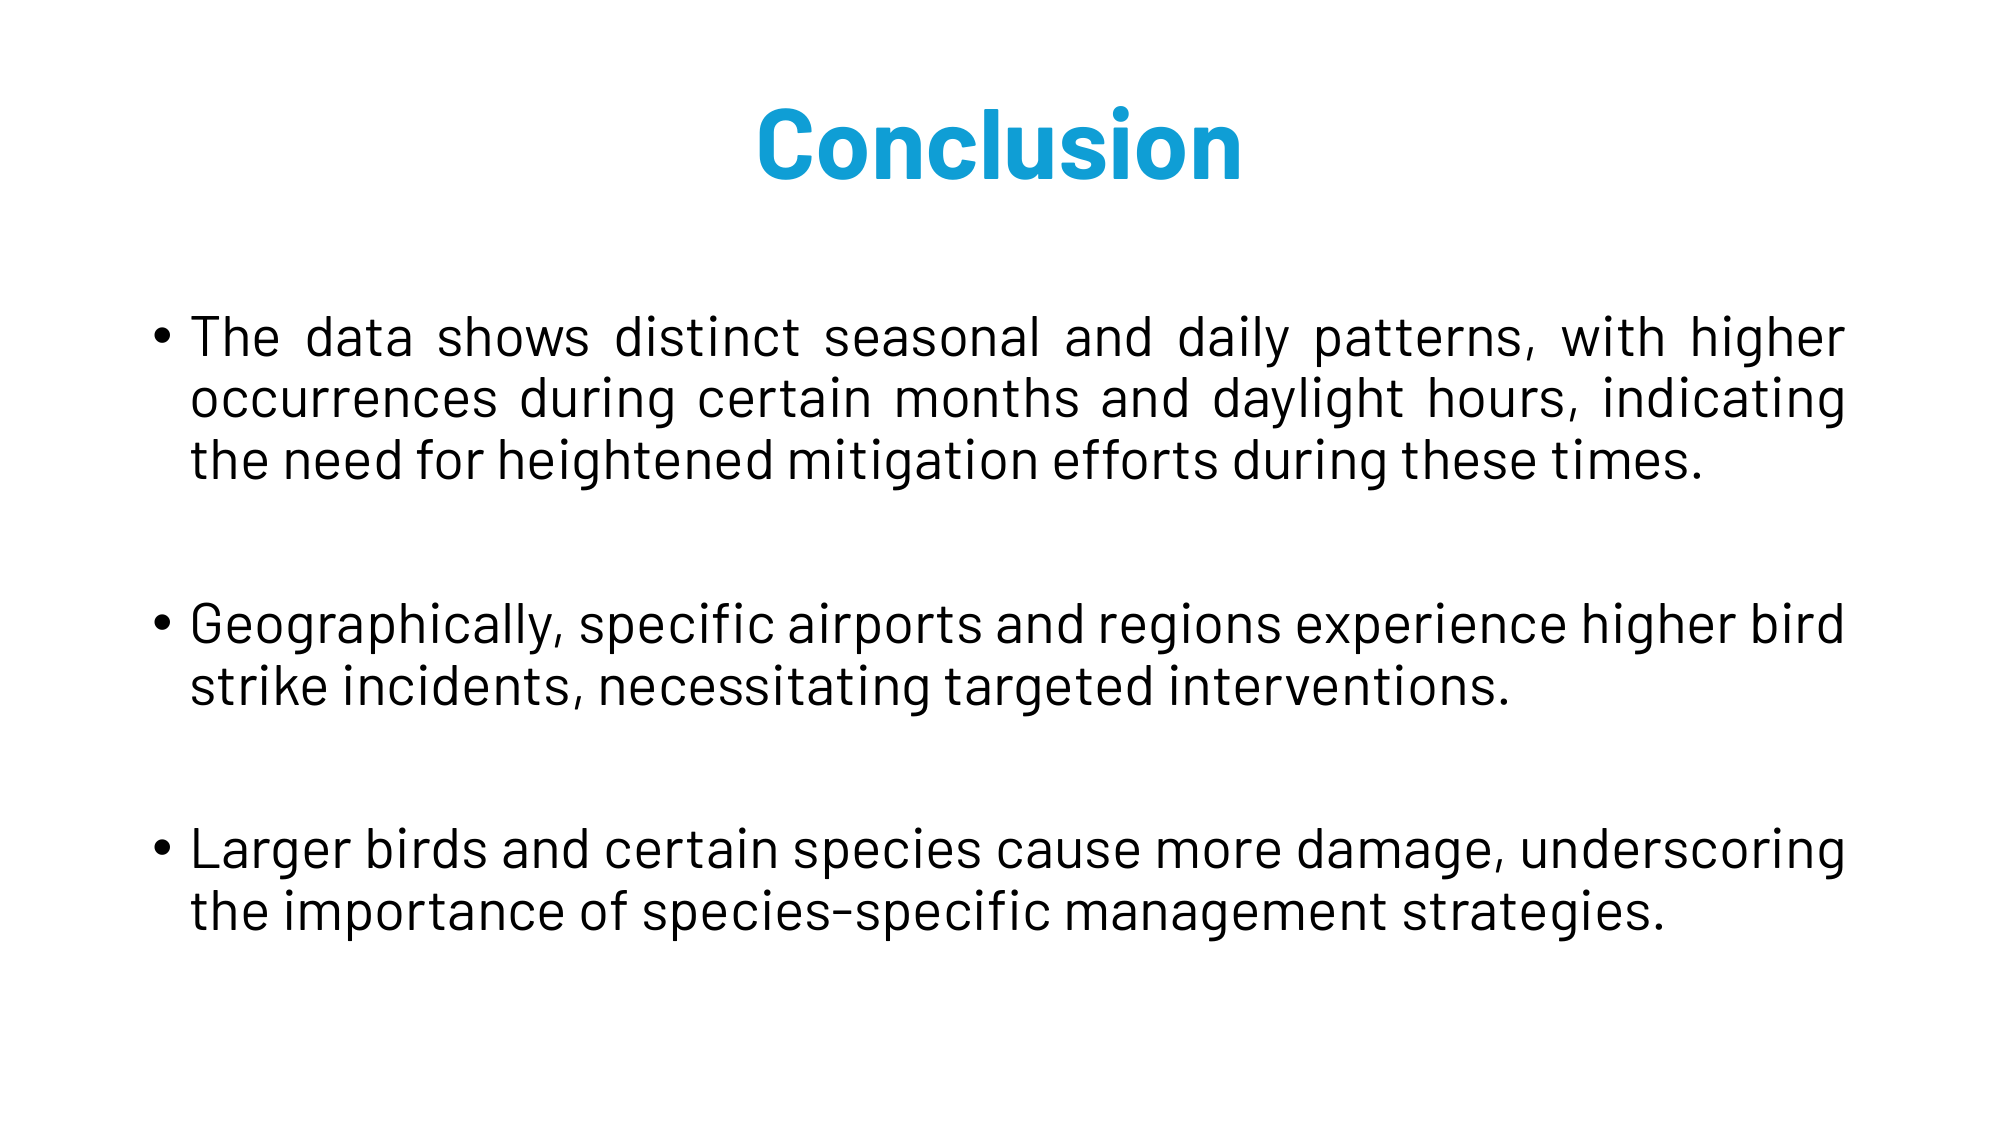

# Conclusion
The data shows distinct seasonal and daily patterns, with higher occurrences during certain months and daylight hours, indicating the need for heightened mitigation efforts during these times.

Geographically, specific airports and regions experience higher bird strike incidents, necessitating targeted interventions.

Larger birds and certain species cause more damage, underscoring the importance of species-specific management strategies.